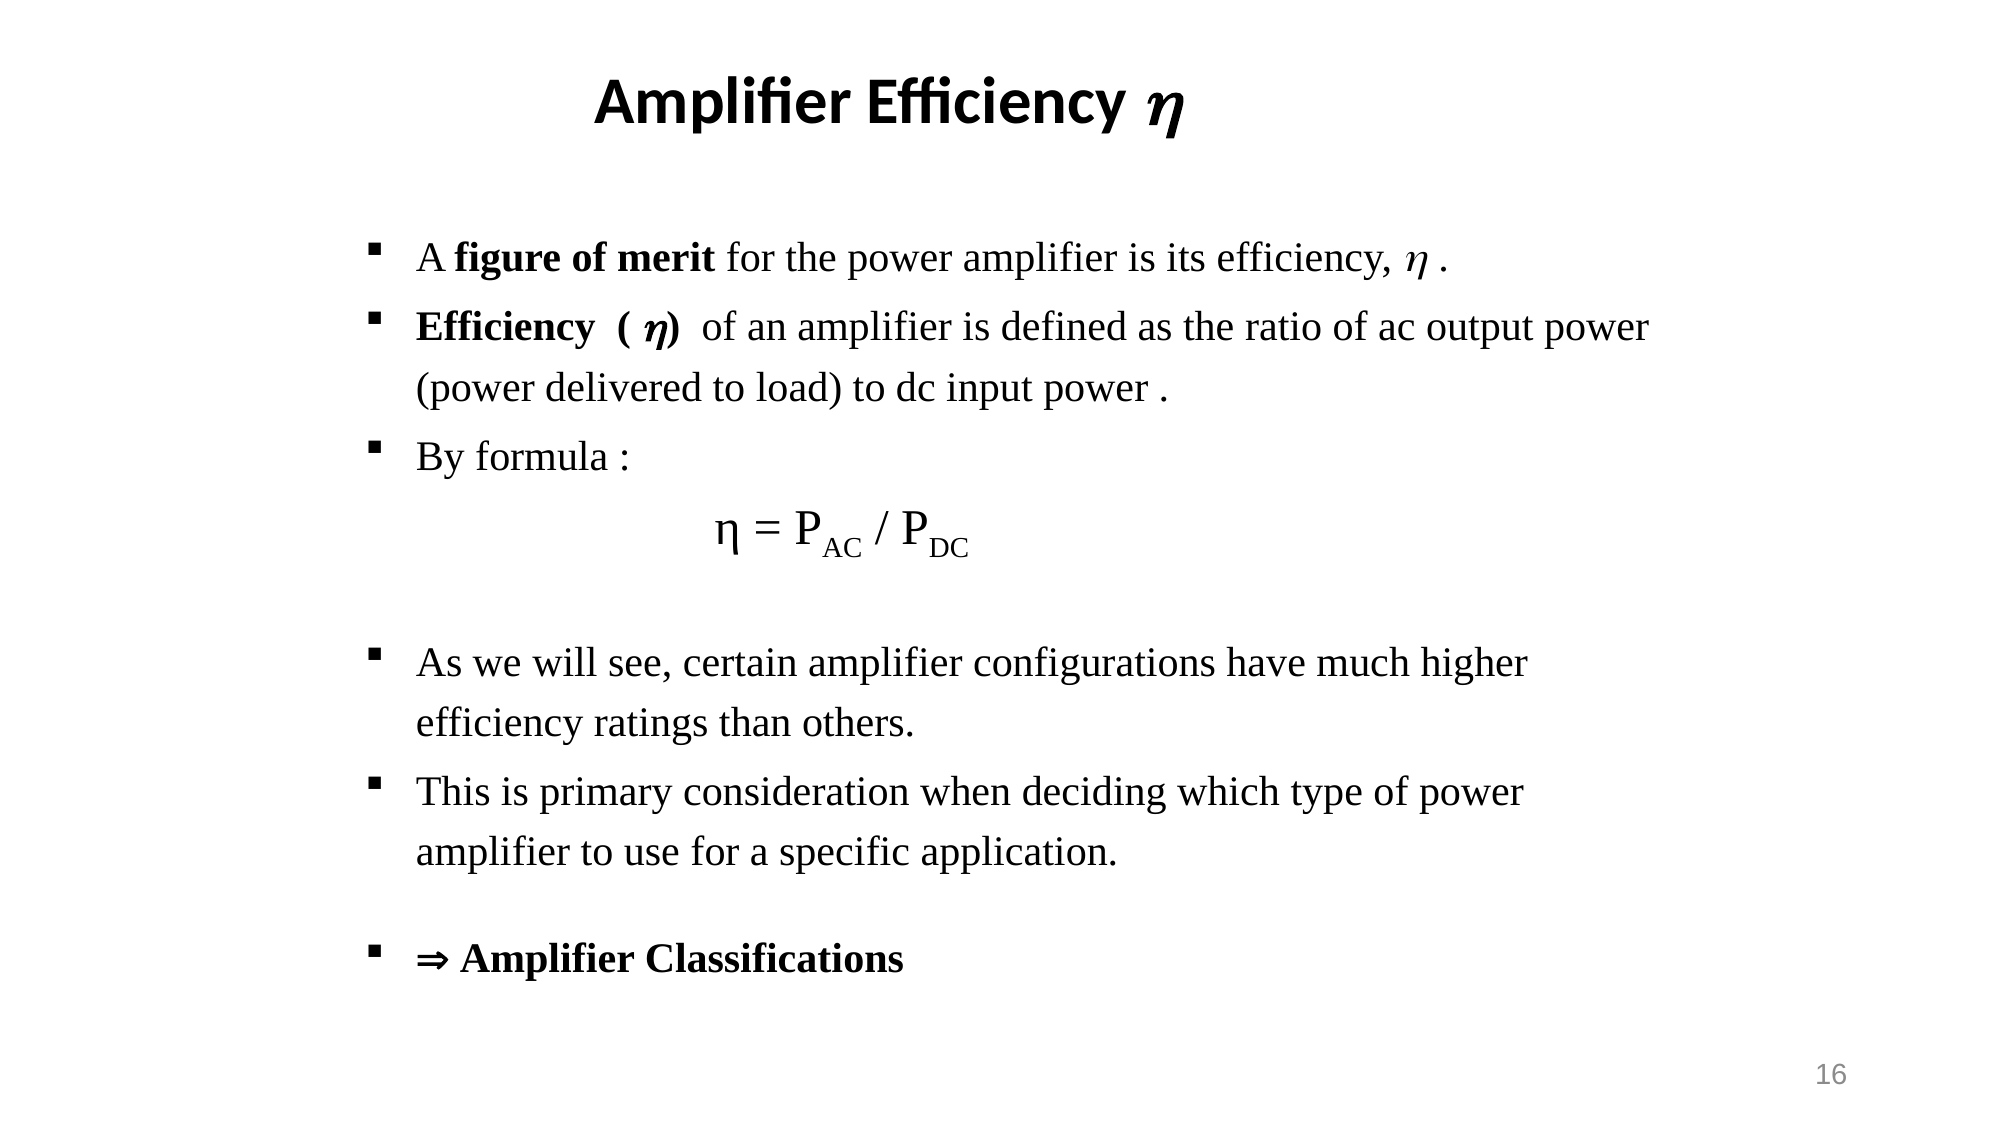

Amplifier Efficiency η
A figure of merit for the power amplifier is its efficiency, η .
Efficiency  ( η)  of an amplifier is defined as the ratio of ac output power (power delivered to load) to dc input power .
By formula :

As we will see, certain amplifier configurations have much higher efficiency ratings than others.
This is primary consideration when deciding which type of power amplifier to use for a specific application.

⇒ Amplifier Classifications
η = PAC / PDC
16